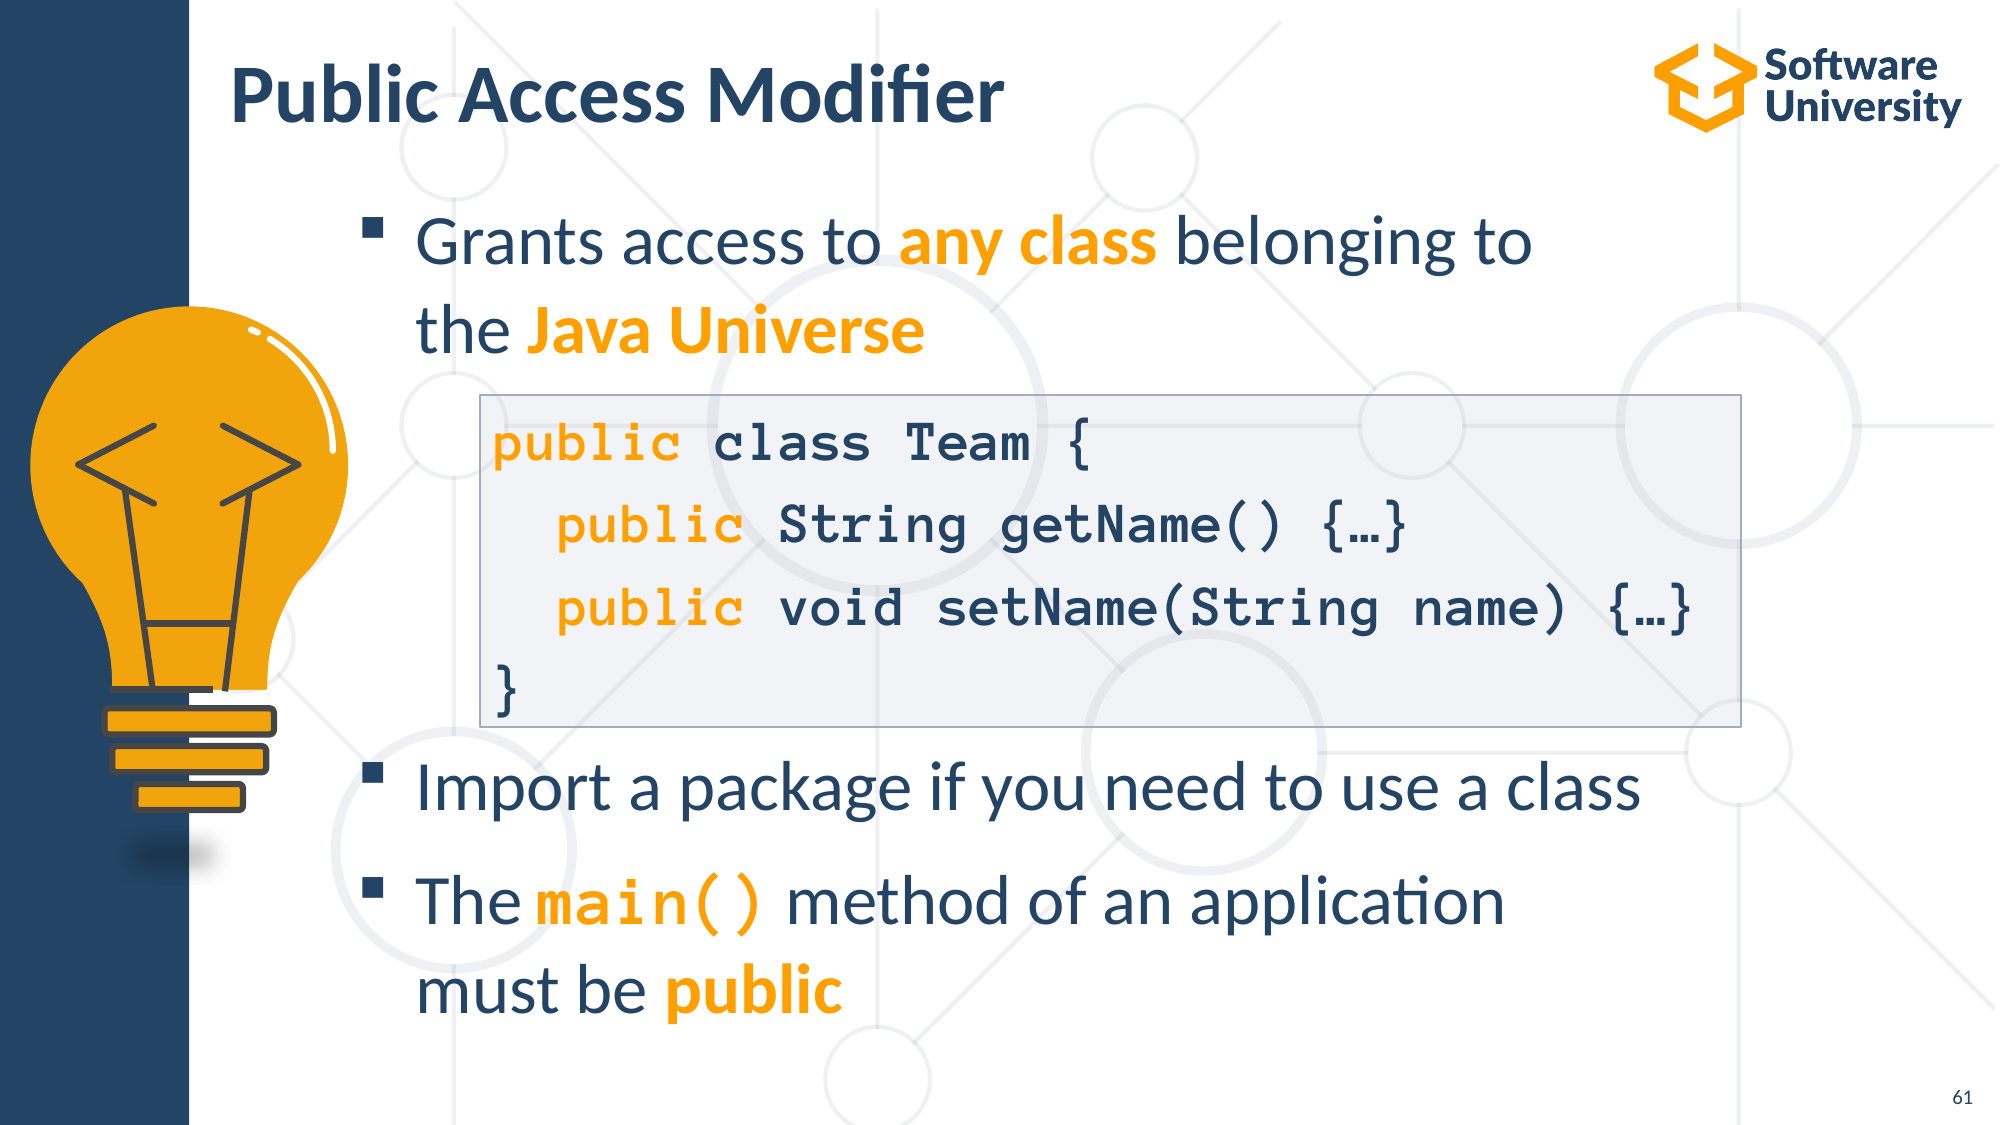

# Public Access Modifier
Grants access to any class belonging to
the Java Universe

Import a package if you need to use a class
The main() method of an application
must be public
public class Team {
  public String getName() {…}
  public void setName(String name) {…}
}
61